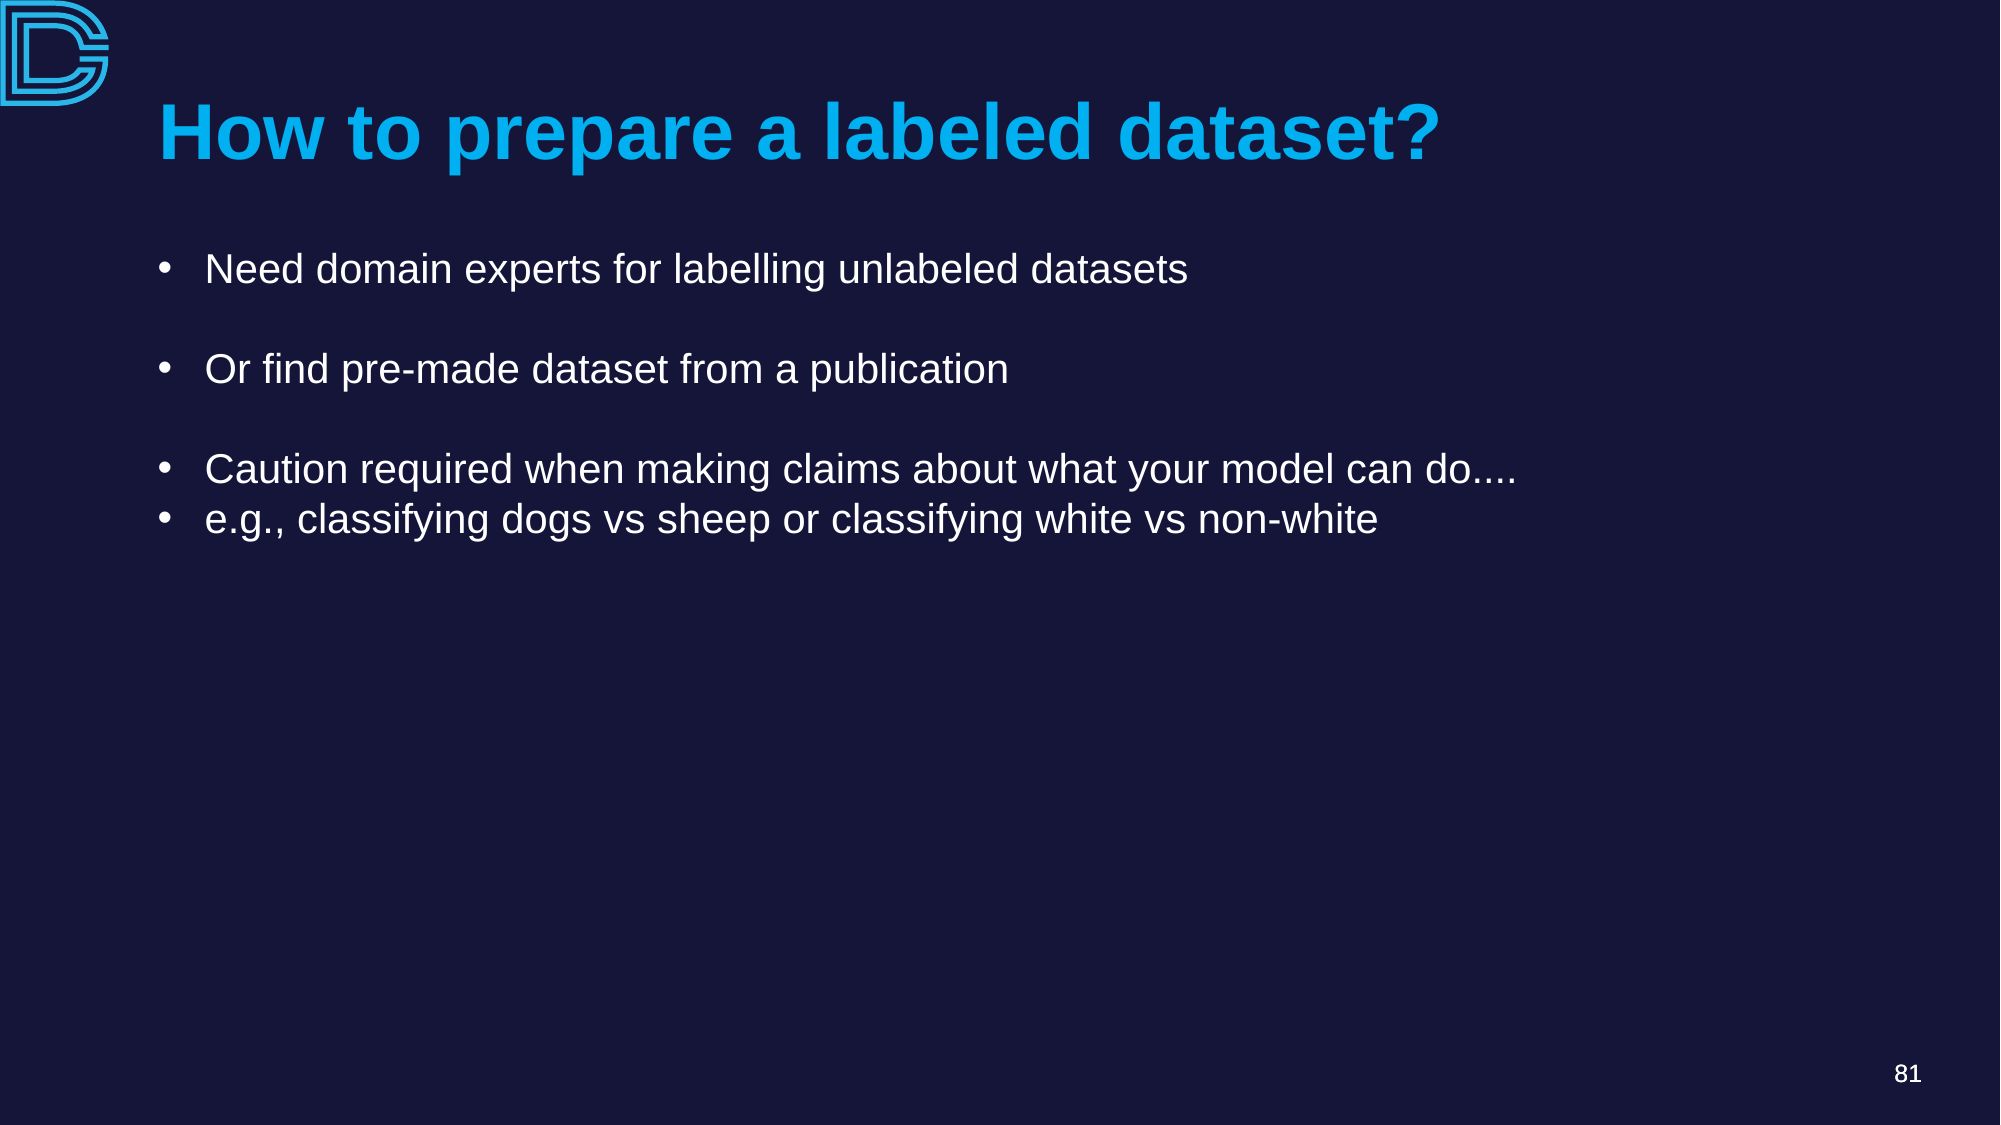

# How to prepare a labeled dataset?
Need domain experts for labelling unlabeled datasets

Or find pre-made dataset from a publication

Caution required when making claims about what your model can do....
e.g., classifying dogs vs sheep or classifying white vs non-white
81